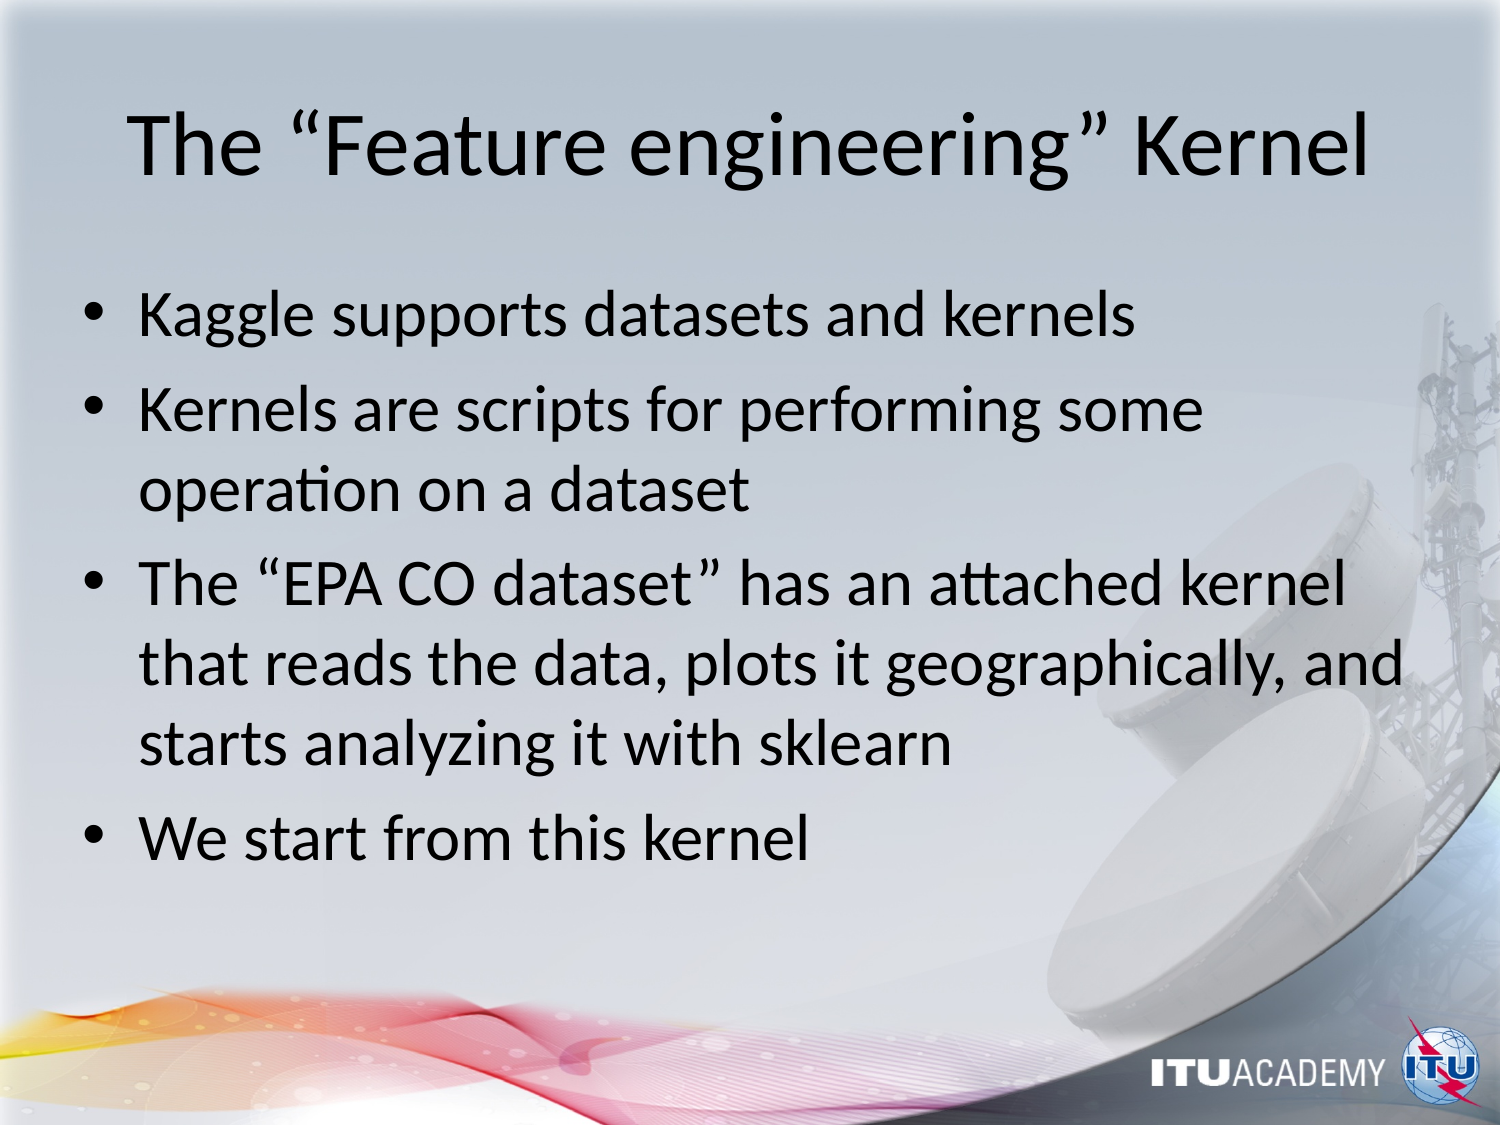

# The “Feature engineering” Kernel
Kaggle supports datasets and kernels
Kernels are scripts for performing some operation on a dataset
The “EPA CO dataset” has an attached kernel that reads the data, plots it geographically, and starts analyzing it with sklearn
We start from this kernel